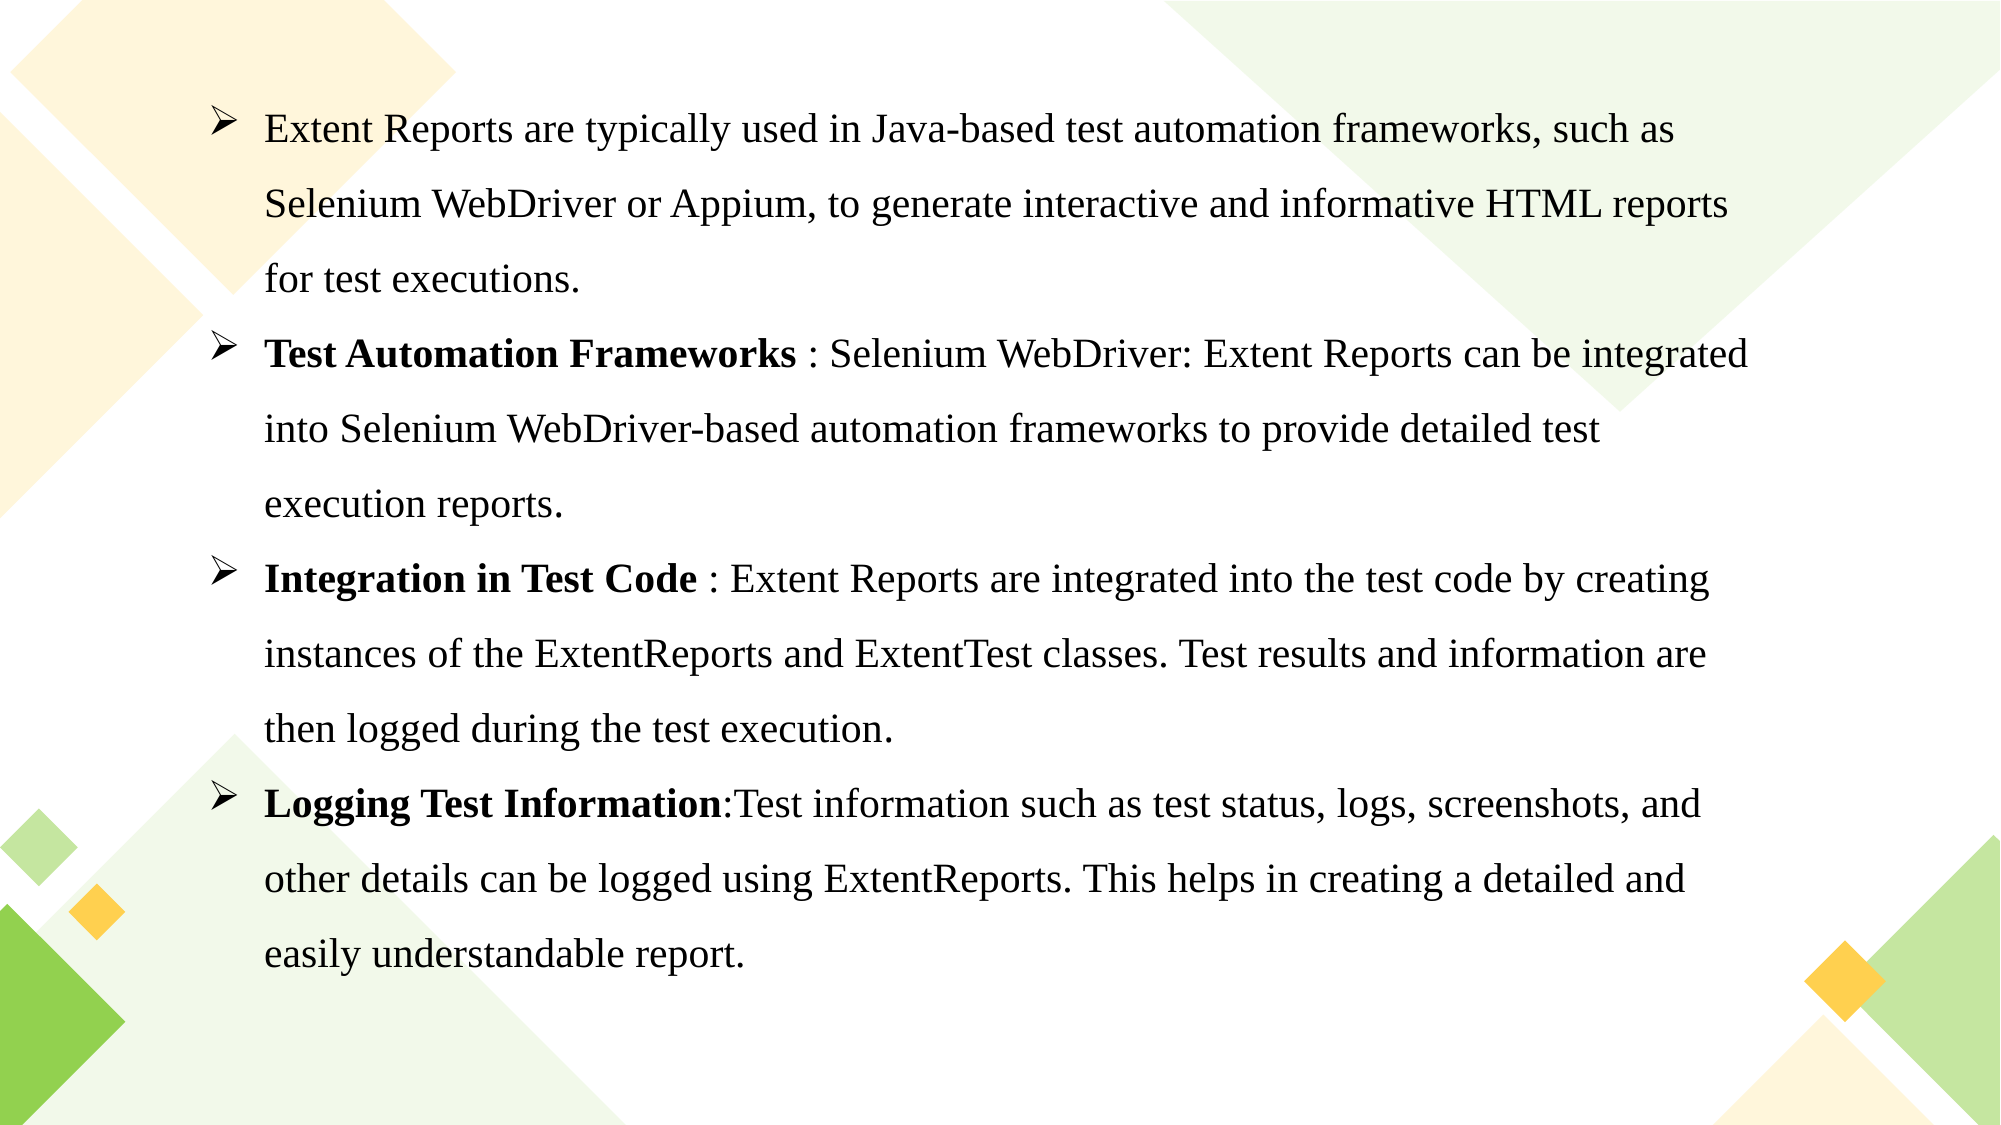

Extent Reports are typically used in Java-based test automation frameworks, such as Selenium WebDriver or Appium, to generate interactive and informative HTML reports for test executions.
Test Automation Frameworks : Selenium WebDriver: Extent Reports can be integrated into Selenium WebDriver-based automation frameworks to provide detailed test execution reports.
Integration in Test Code : Extent Reports are integrated into the test code by creating instances of the ExtentReports and ExtentTest classes. Test results and information are then logged during the test execution.
Logging Test Information:Test information such as test status, logs, screenshots, and other details can be logged using ExtentReports. This helps in creating a detailed and easily understandable report.